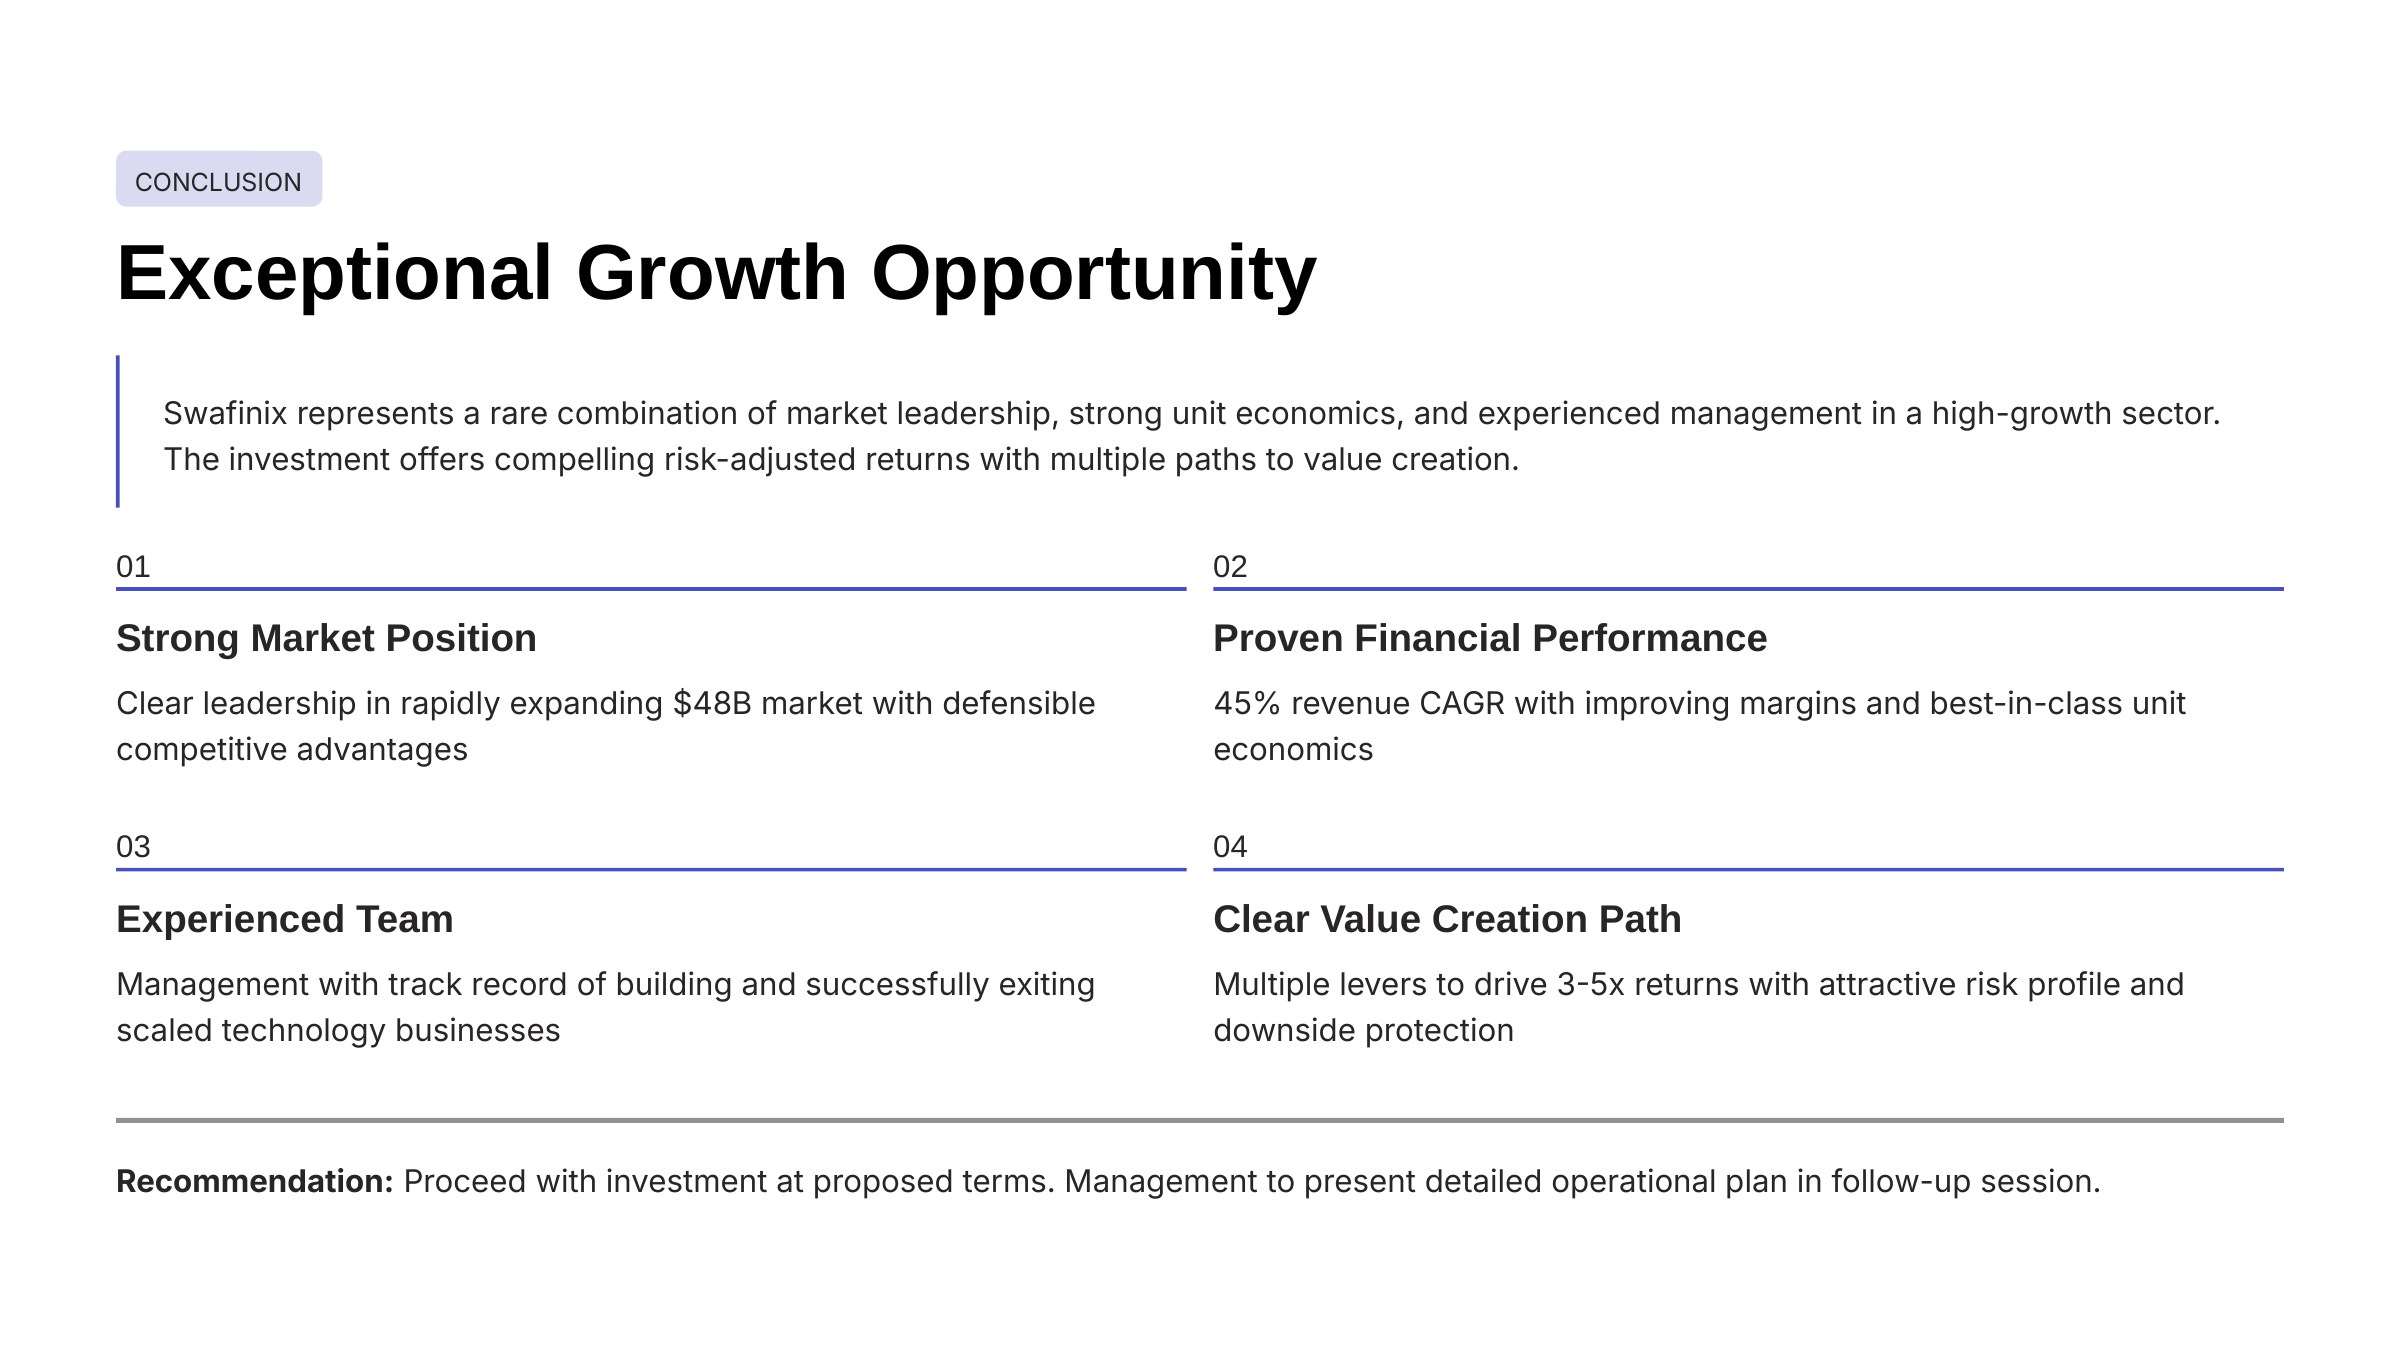

CONCLUSION
Exceptional Growth Opportunity

Swafinix represents a rare combination of market leadership, strong unit economics, and experienced management in a high-growth sector. The investment offers compelling risk-adjusted returns with multiple paths to value creation.
01
02

Strong Market Position
Proven Financial Performance
Clear leadership in rapidly expanding $48B market with defensible competitive advantages
45% revenue CAGR with improving margins and best-in-class unit economics
03
04

Experienced Team
Clear Value Creation Path
Management with track record of building and successfully exiting scaled technology businesses
Multiple levers to drive 3-5x returns with attractive risk profile and downside protection

Recommendation: Proceed with investment at proposed terms. Management to present detailed operational plan in follow-up session.